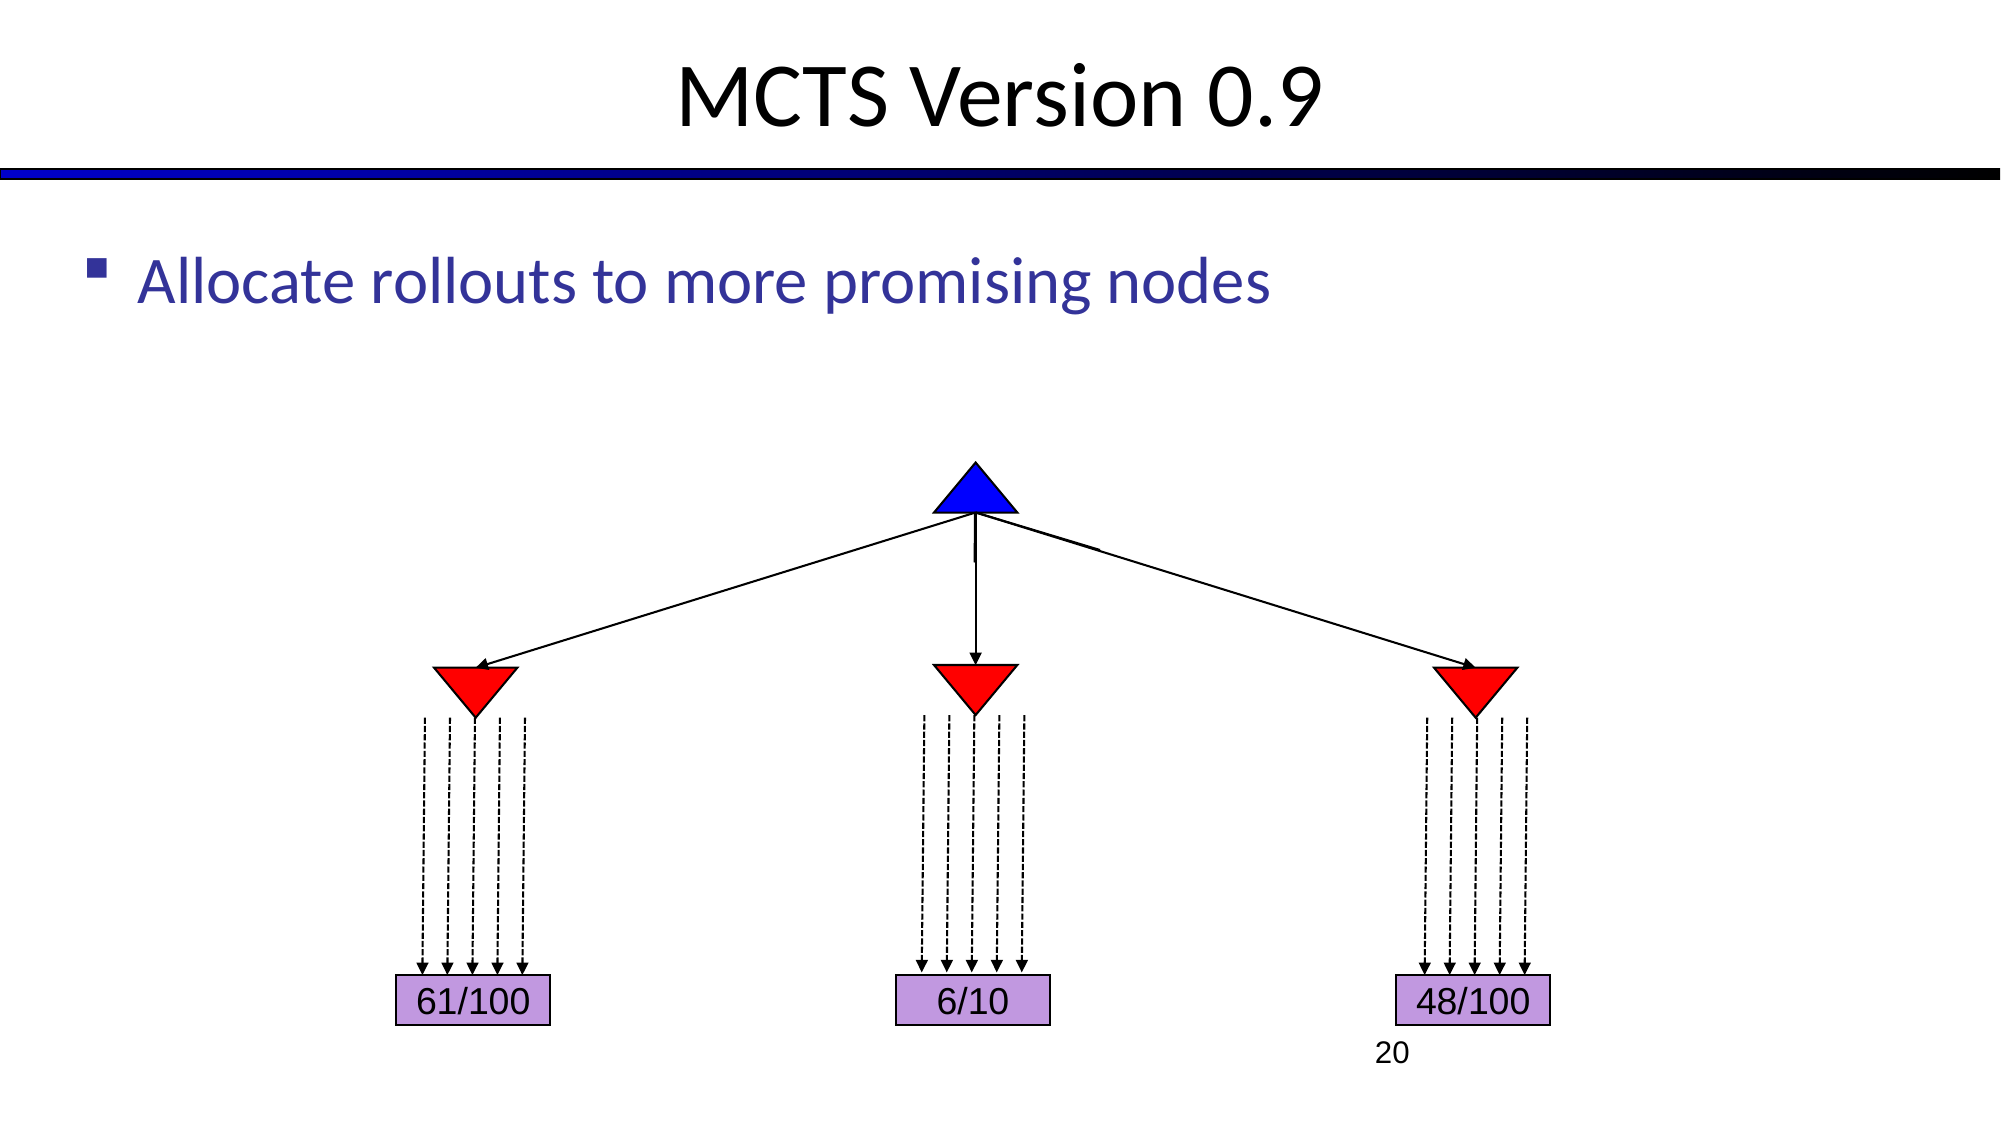

# MCTS Version 0.9
Allocate rollouts to more promising nodes

61/100
6/10
48/100
20